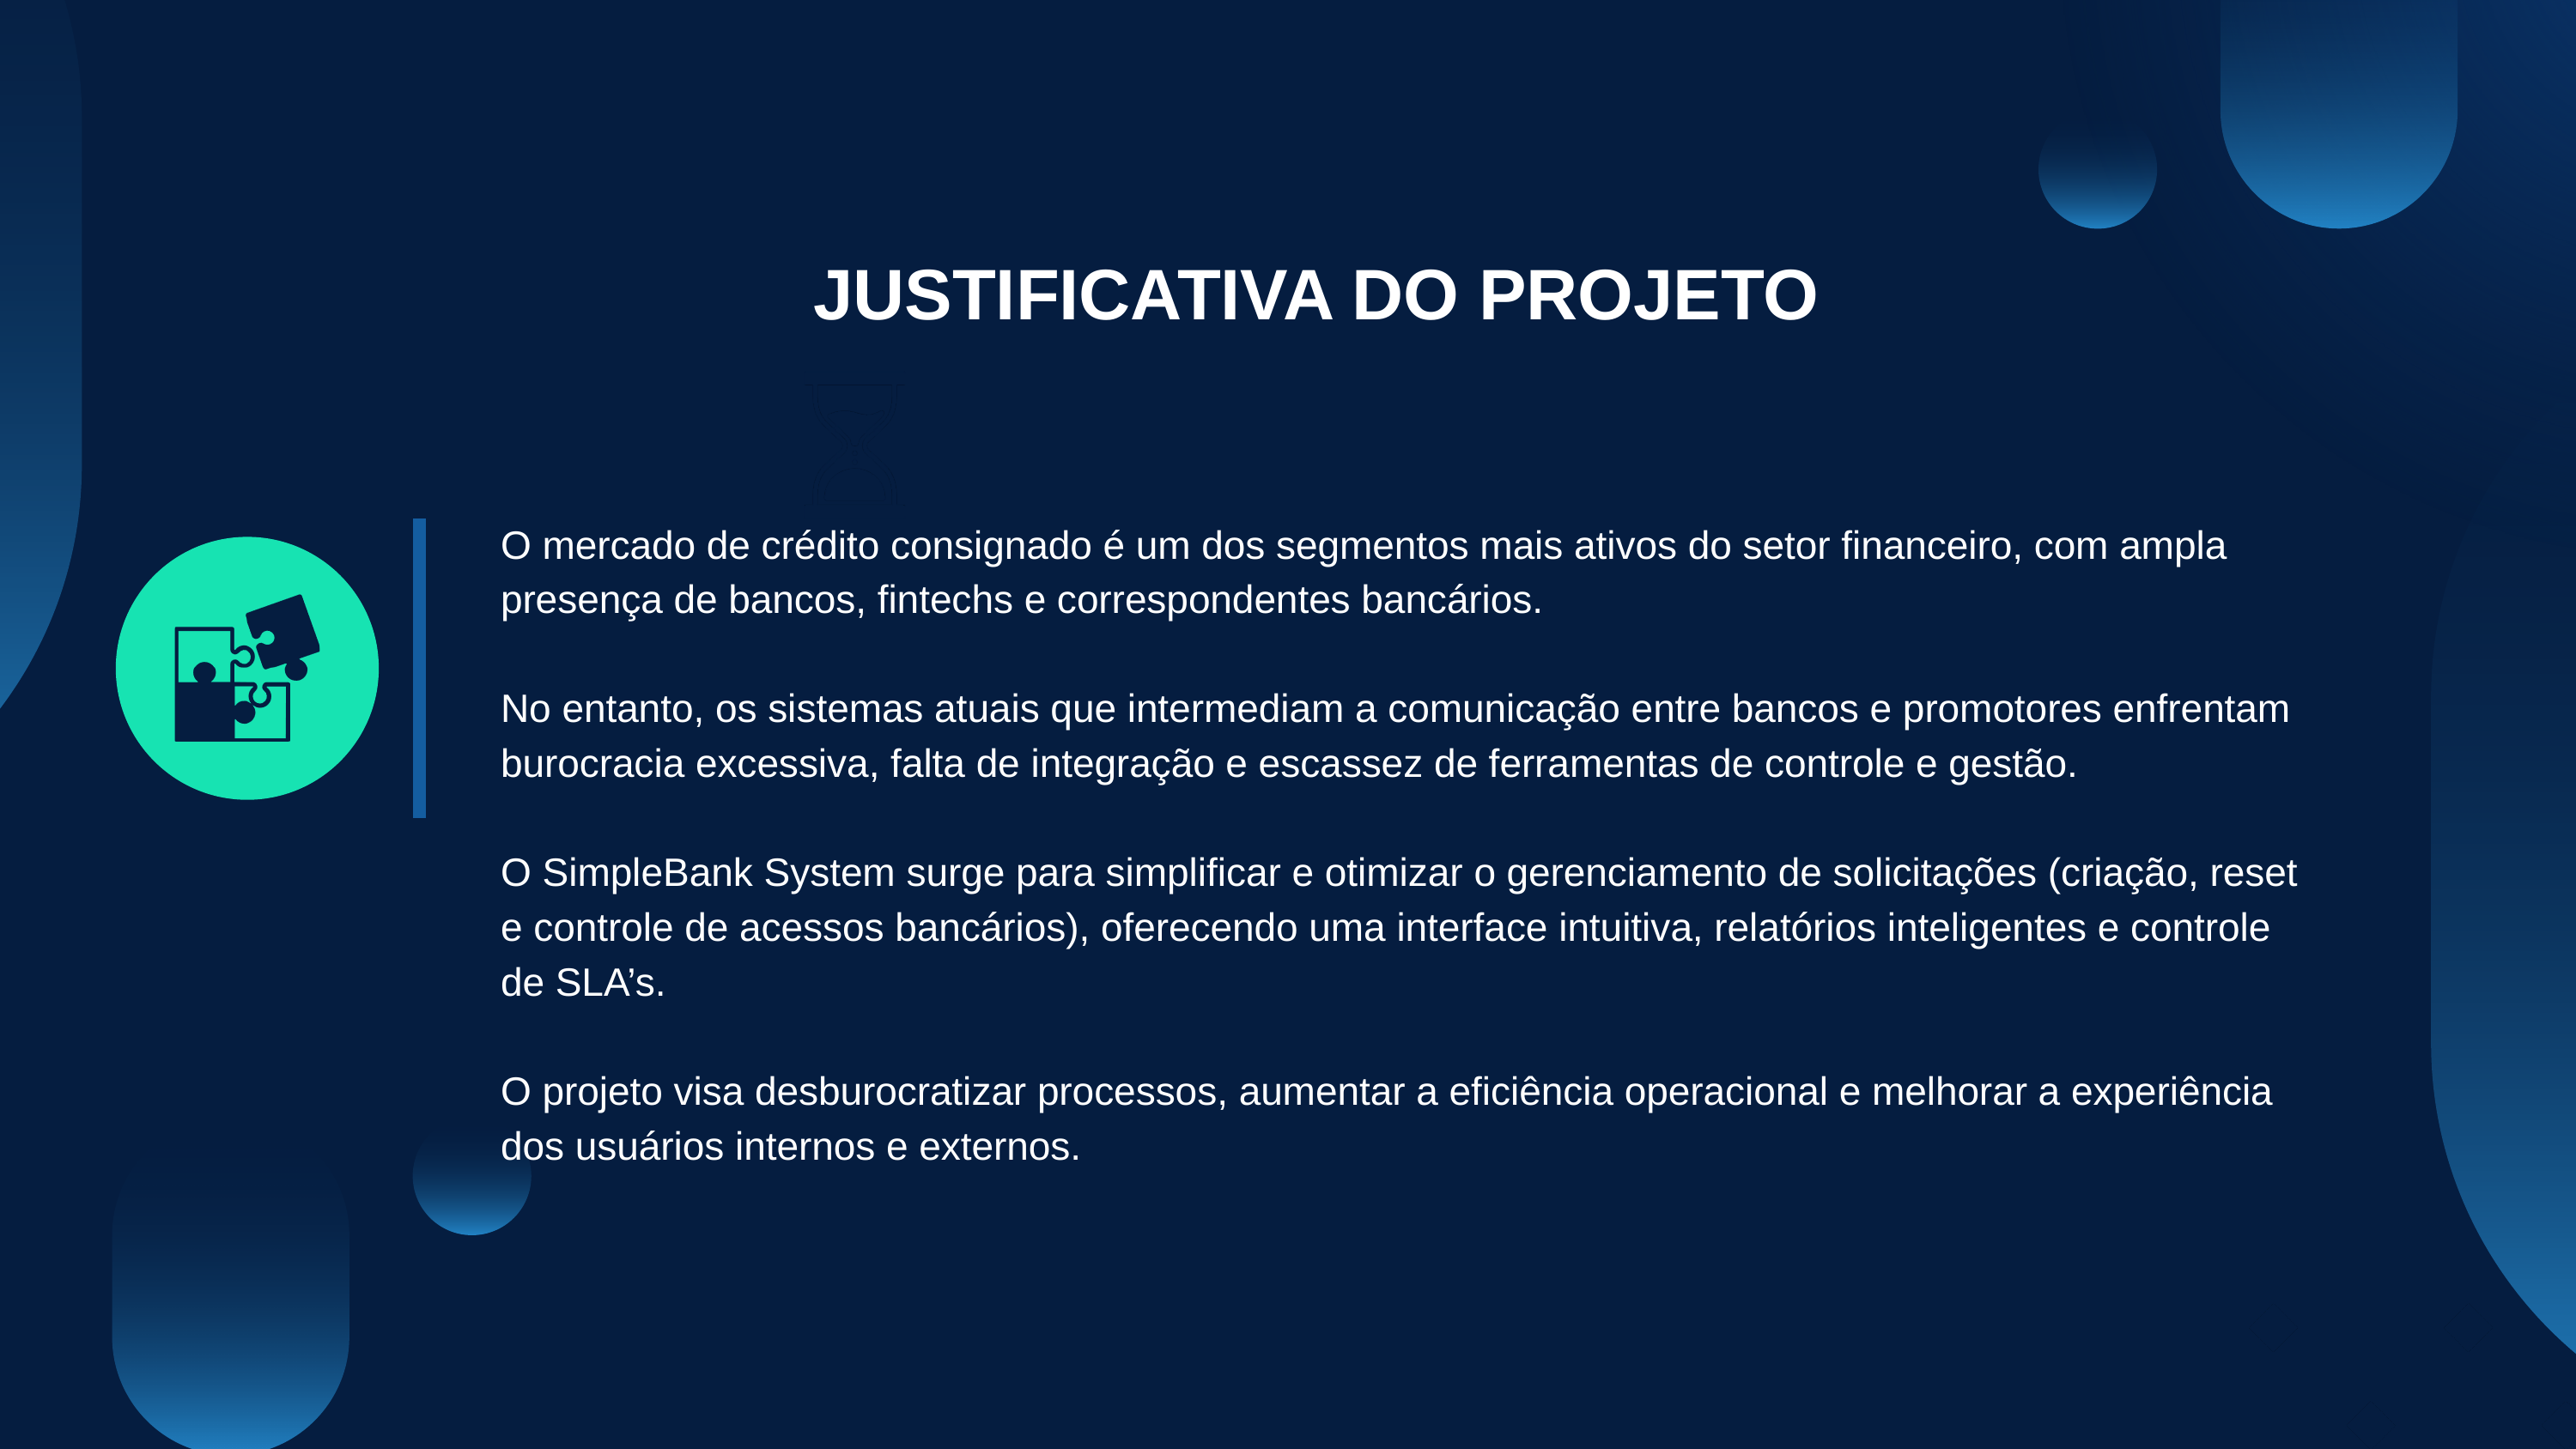

JUSTIFICATIVA DO PROJETO

O mercado de crédito consignado é um dos segmentos mais ativos do setor financeiro, com ampla presença de bancos, fintechs e correspondentes bancários.

No entanto, os sistemas atuais que intermediam a comunicação entre bancos e promotores enfrentam burocracia excessiva, falta de integração e escassez de ferramentas de controle e gestão.

O SimpleBank System surge para simplificar e otimizar o gerenciamento de solicitações (criação, reset e controle de acessos bancários), oferecendo uma interface intuitiva, relatórios inteligentes e controle de SLA’s.

O projeto visa desburocratizar processos, aumentar a eficiência operacional e melhorar a experiência dos usuários internos e externos.